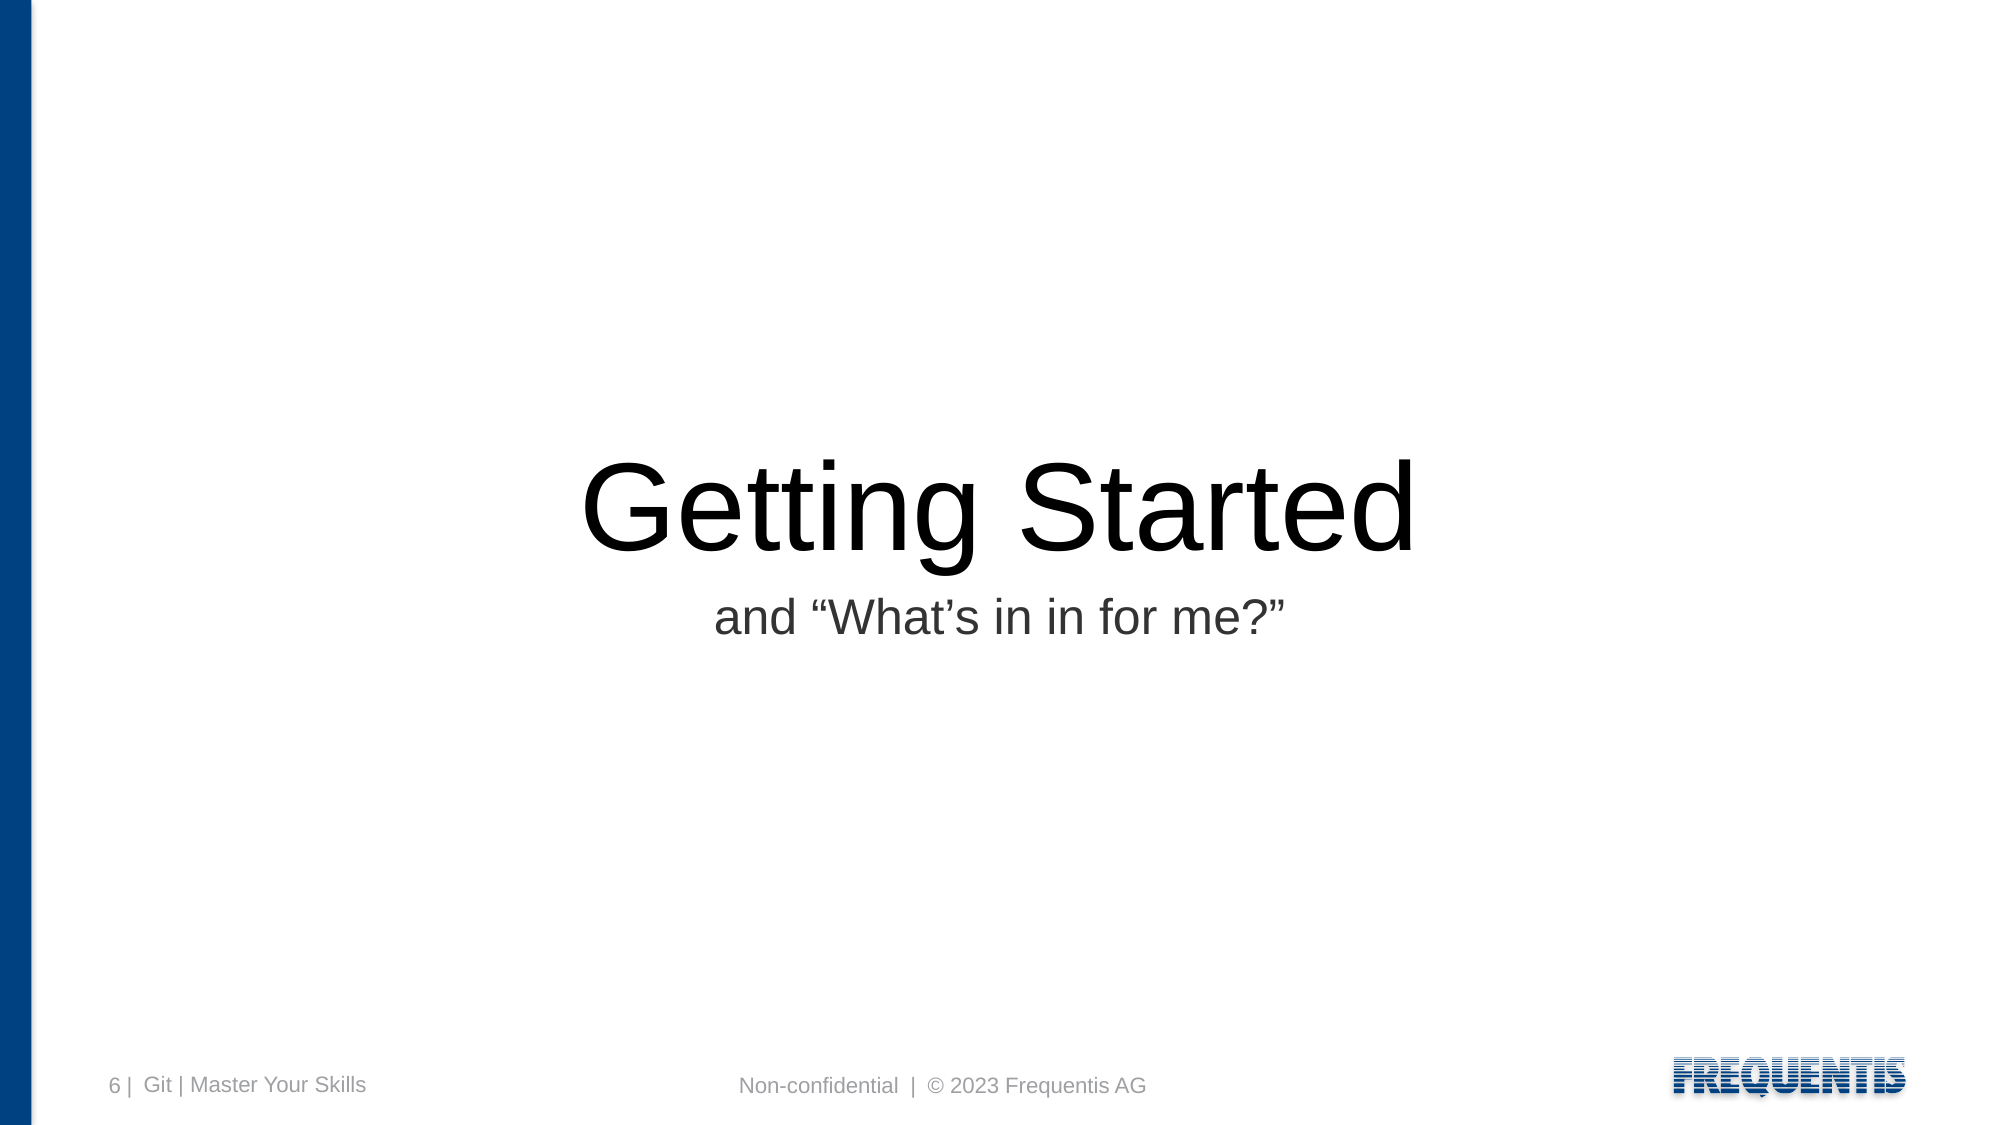

# Getting Started
and “What’s in in for me?”